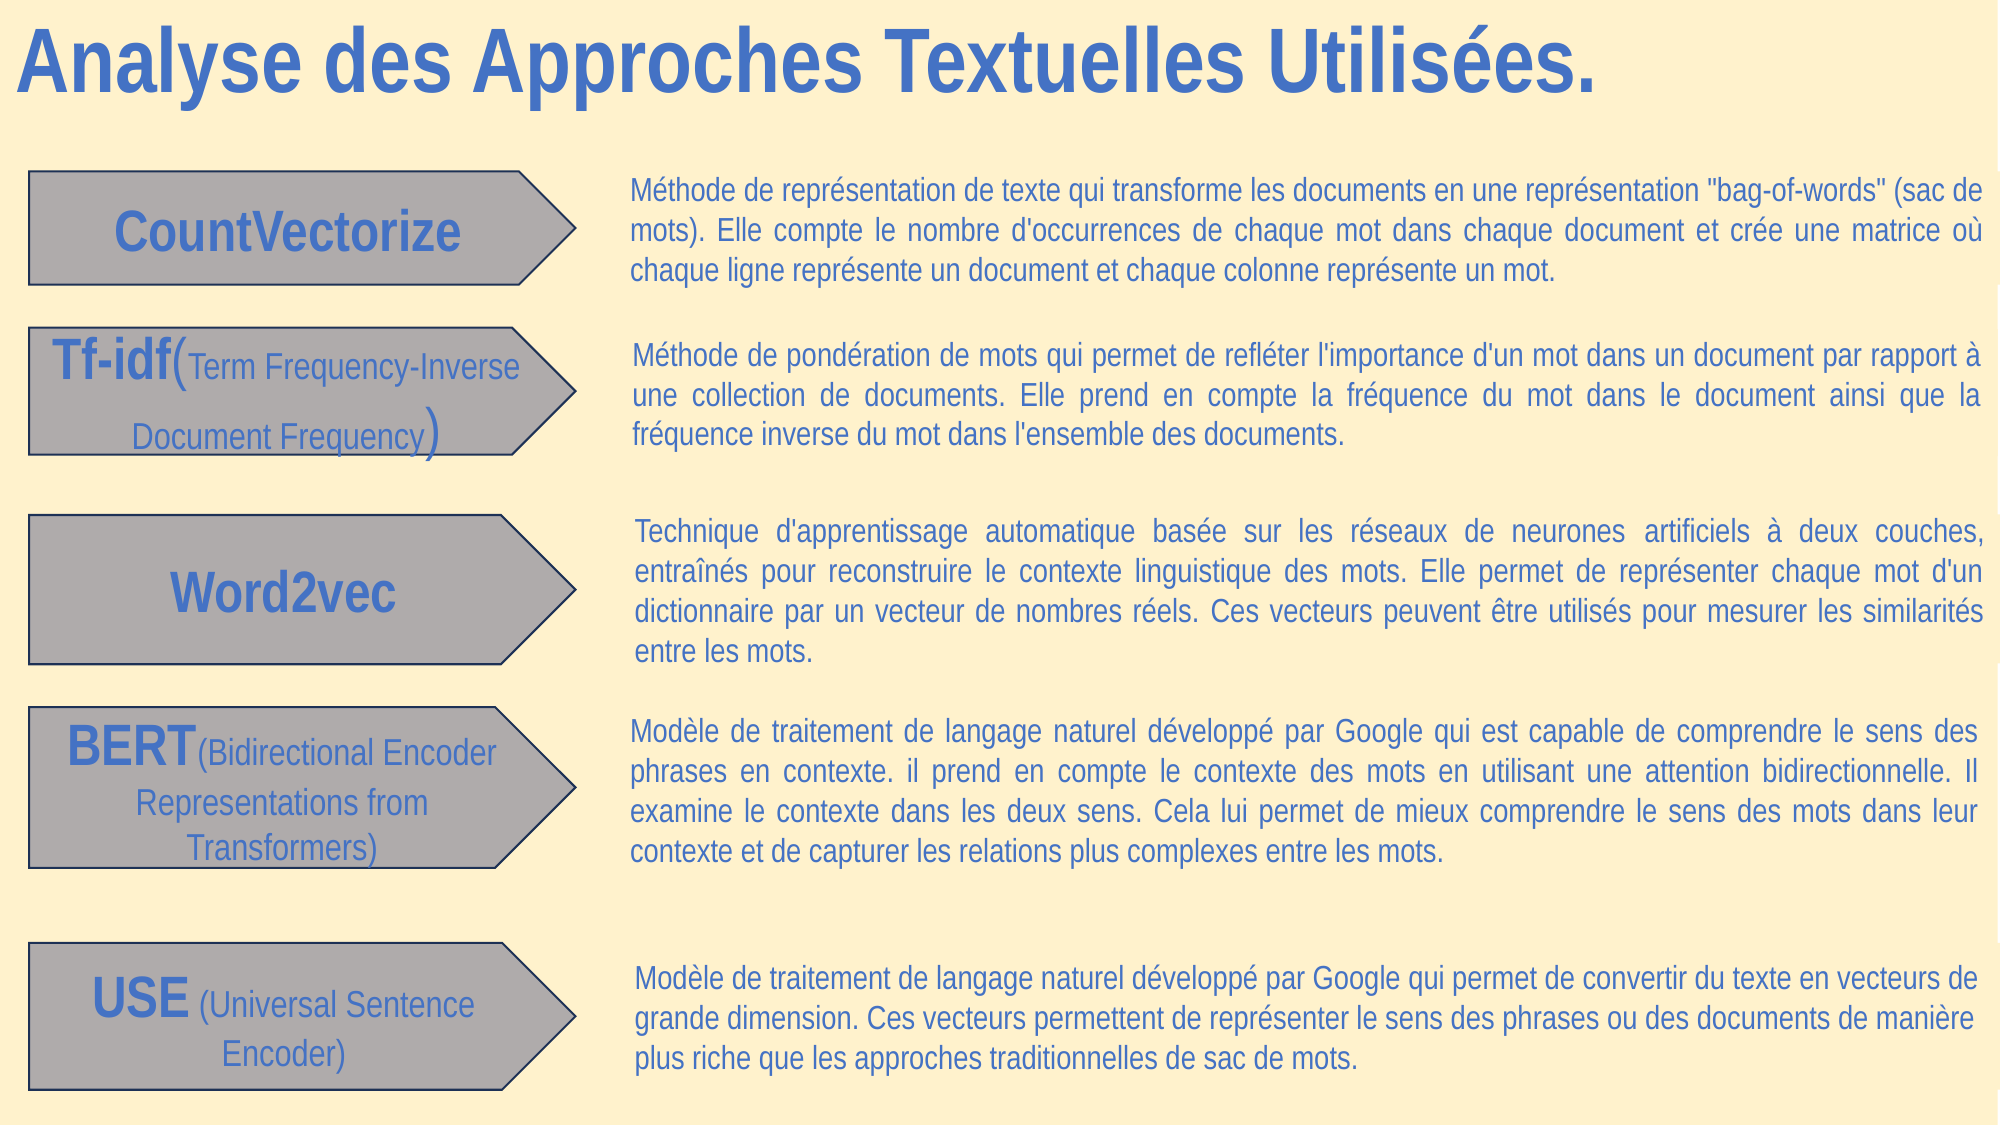

# Analyse des Approches Textuelles Utilisées.
CountVectorize
Méthode de représentation de texte qui transforme les documents en une représentation "bag-of-words" (sac de mots). Elle compte le nombre d'occurrences de chaque mot dans chaque document et crée une matrice où chaque ligne représente un document et chaque colonne représente un mot.
Tf-idf(Term Frequency-Inverse Document Frequency)
Méthode de pondération de mots qui permet de refléter l'importance d'un mot dans un document par rapport à une collection de documents. Elle prend en compte la fréquence du mot dans le document ainsi que la fréquence inverse du mot dans l'ensemble des documents.
Technique d'apprentissage automatique basée sur les réseaux de neurones artificiels à deux couches, entraînés pour reconstruire le contexte linguistique des mots. Elle permet de représenter chaque mot d'un dictionnaire par un vecteur de nombres réels. Ces vecteurs peuvent être utilisés pour mesurer les similarités entre les mots.
Word2vec
BERT(Bidirectional Encoder Representations from Transformers)
Modèle de traitement de langage naturel développé par Google qui est capable de comprendre le sens des phrases en contexte. il prend en compte le contexte des mots en utilisant une attention bidirectionnelle. Il examine le contexte dans les deux sens. Cela lui permet de mieux comprendre le sens des mots dans leur contexte et de capturer les relations plus complexes entre les mots.
USE (Universal Sentence Encoder)
Modèle de traitement de langage naturel développé par Google qui permet de convertir du texte en vecteurs de grande dimension. Ces vecteurs permettent de représenter le sens des phrases ou des documents de manière plus riche que les approches traditionnelles de sac de mots.